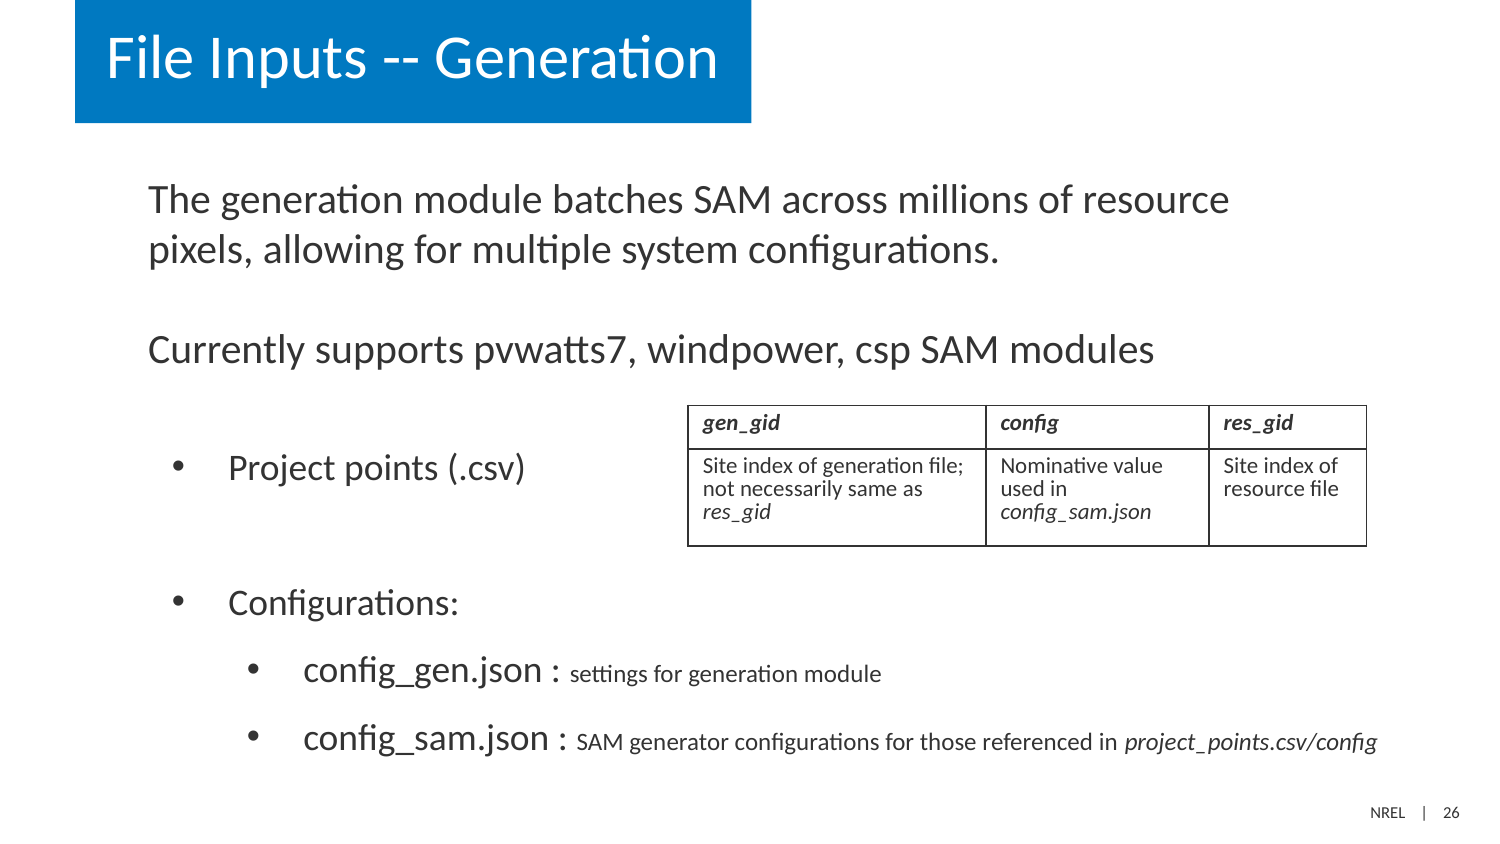

# File Inputs -- Generation
The generation module batches SAM across millions of resource pixels, allowing for multiple system configurations.

Currently supports pvwatts7, windpower, csp SAM modules

| gen\_gid | config | res\_gid |
| --- | --- | --- |
| Site index of generation file; not necessarily same as res\_gid | Nominative value used in config\_sam.json | Site index of resource file |
Project points (.csv)

Configurations:
config_gen.json : settings for generation module
config_sam.json : SAM generator configurations for those referenced in project_points.csv/config